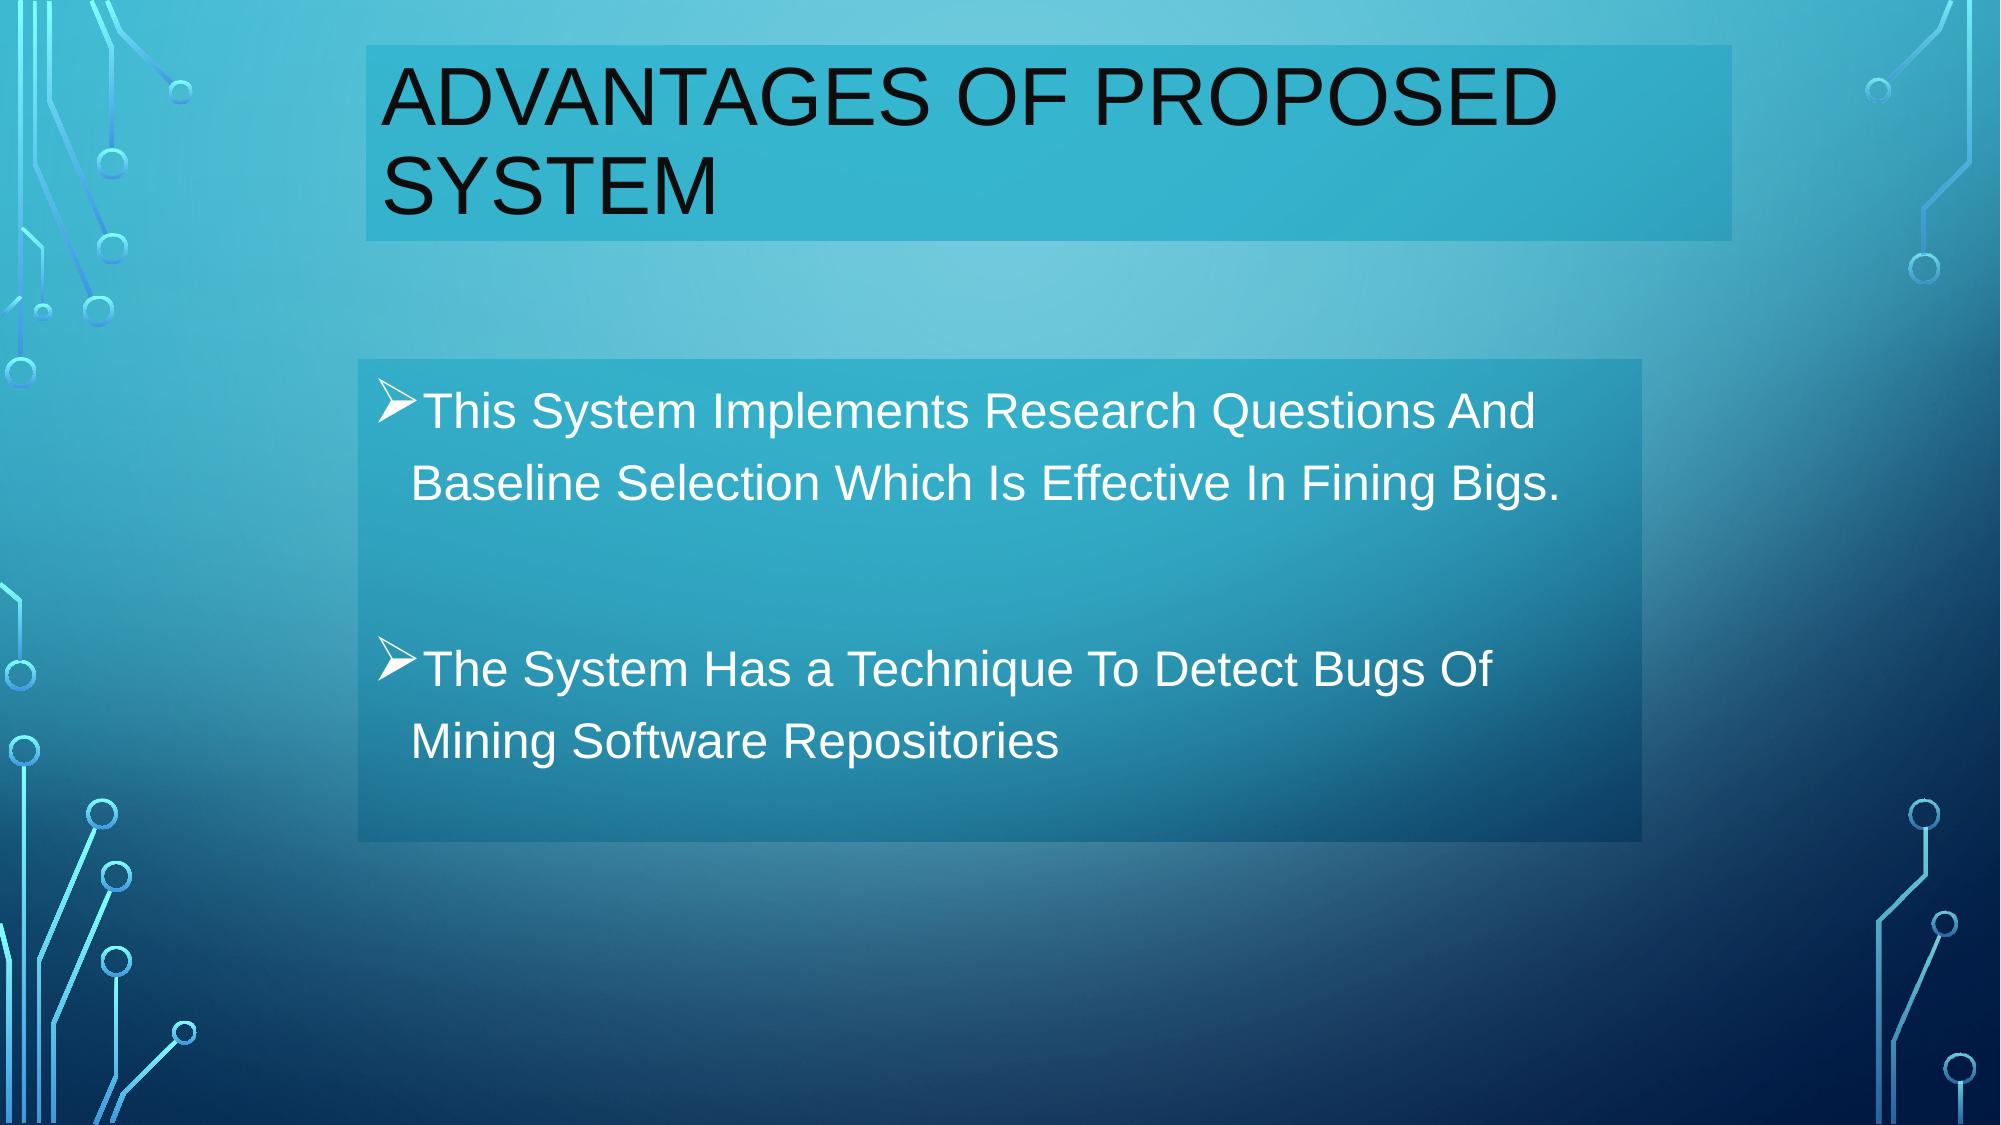

# ADVANTAGES OF PROPOSED SYSTEM
This System Implements Research Questions And Baseline Selection Which Is Effective In Fining Bigs.

The System Has a Technique To Detect Bugs Of Mining Software Repositories